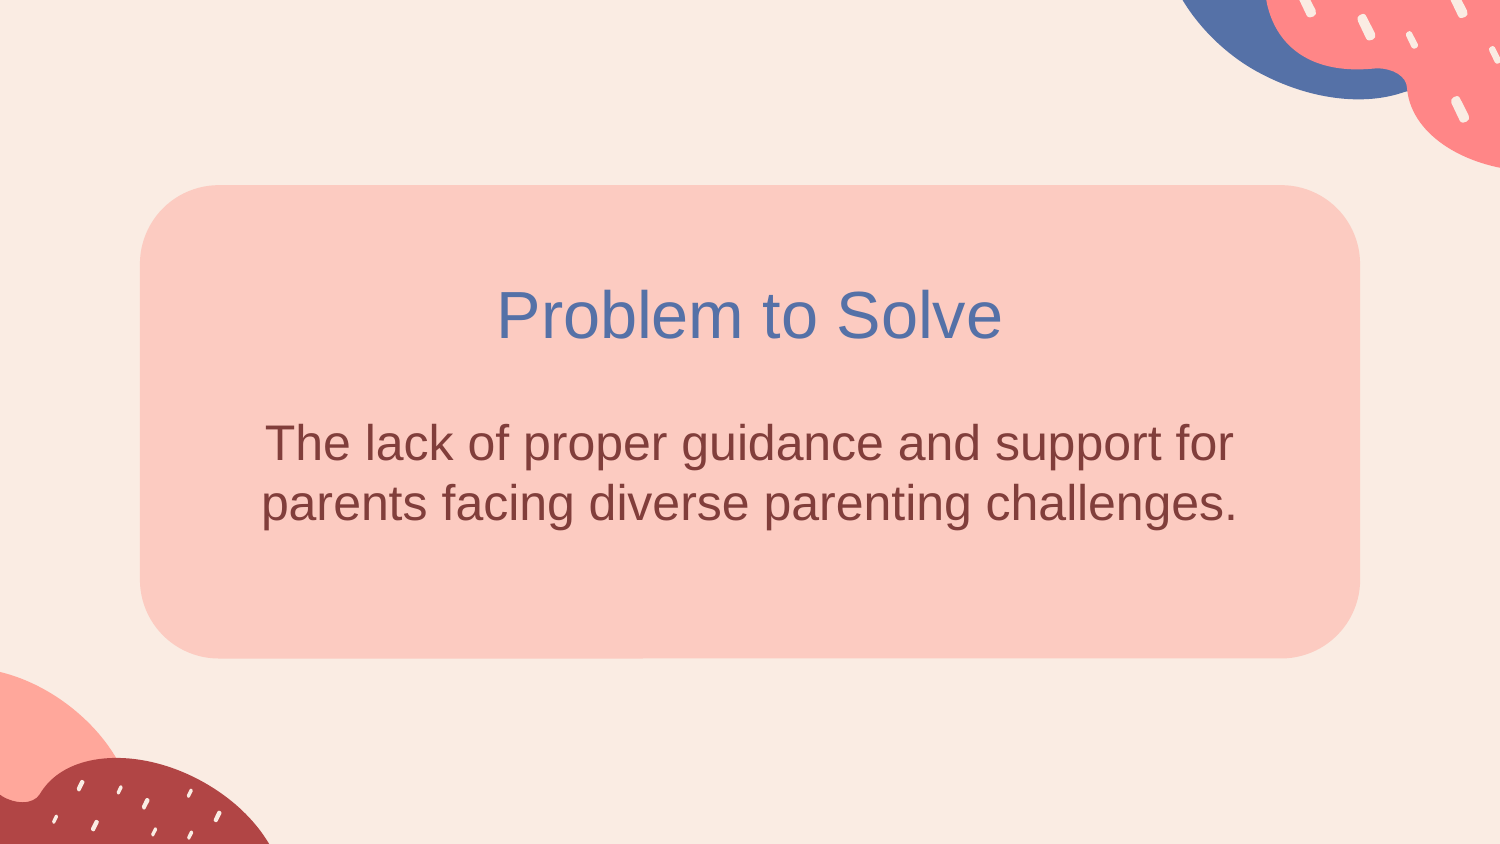

Problem to Solve
The lack of proper guidance and support for parents facing diverse parenting challenges.